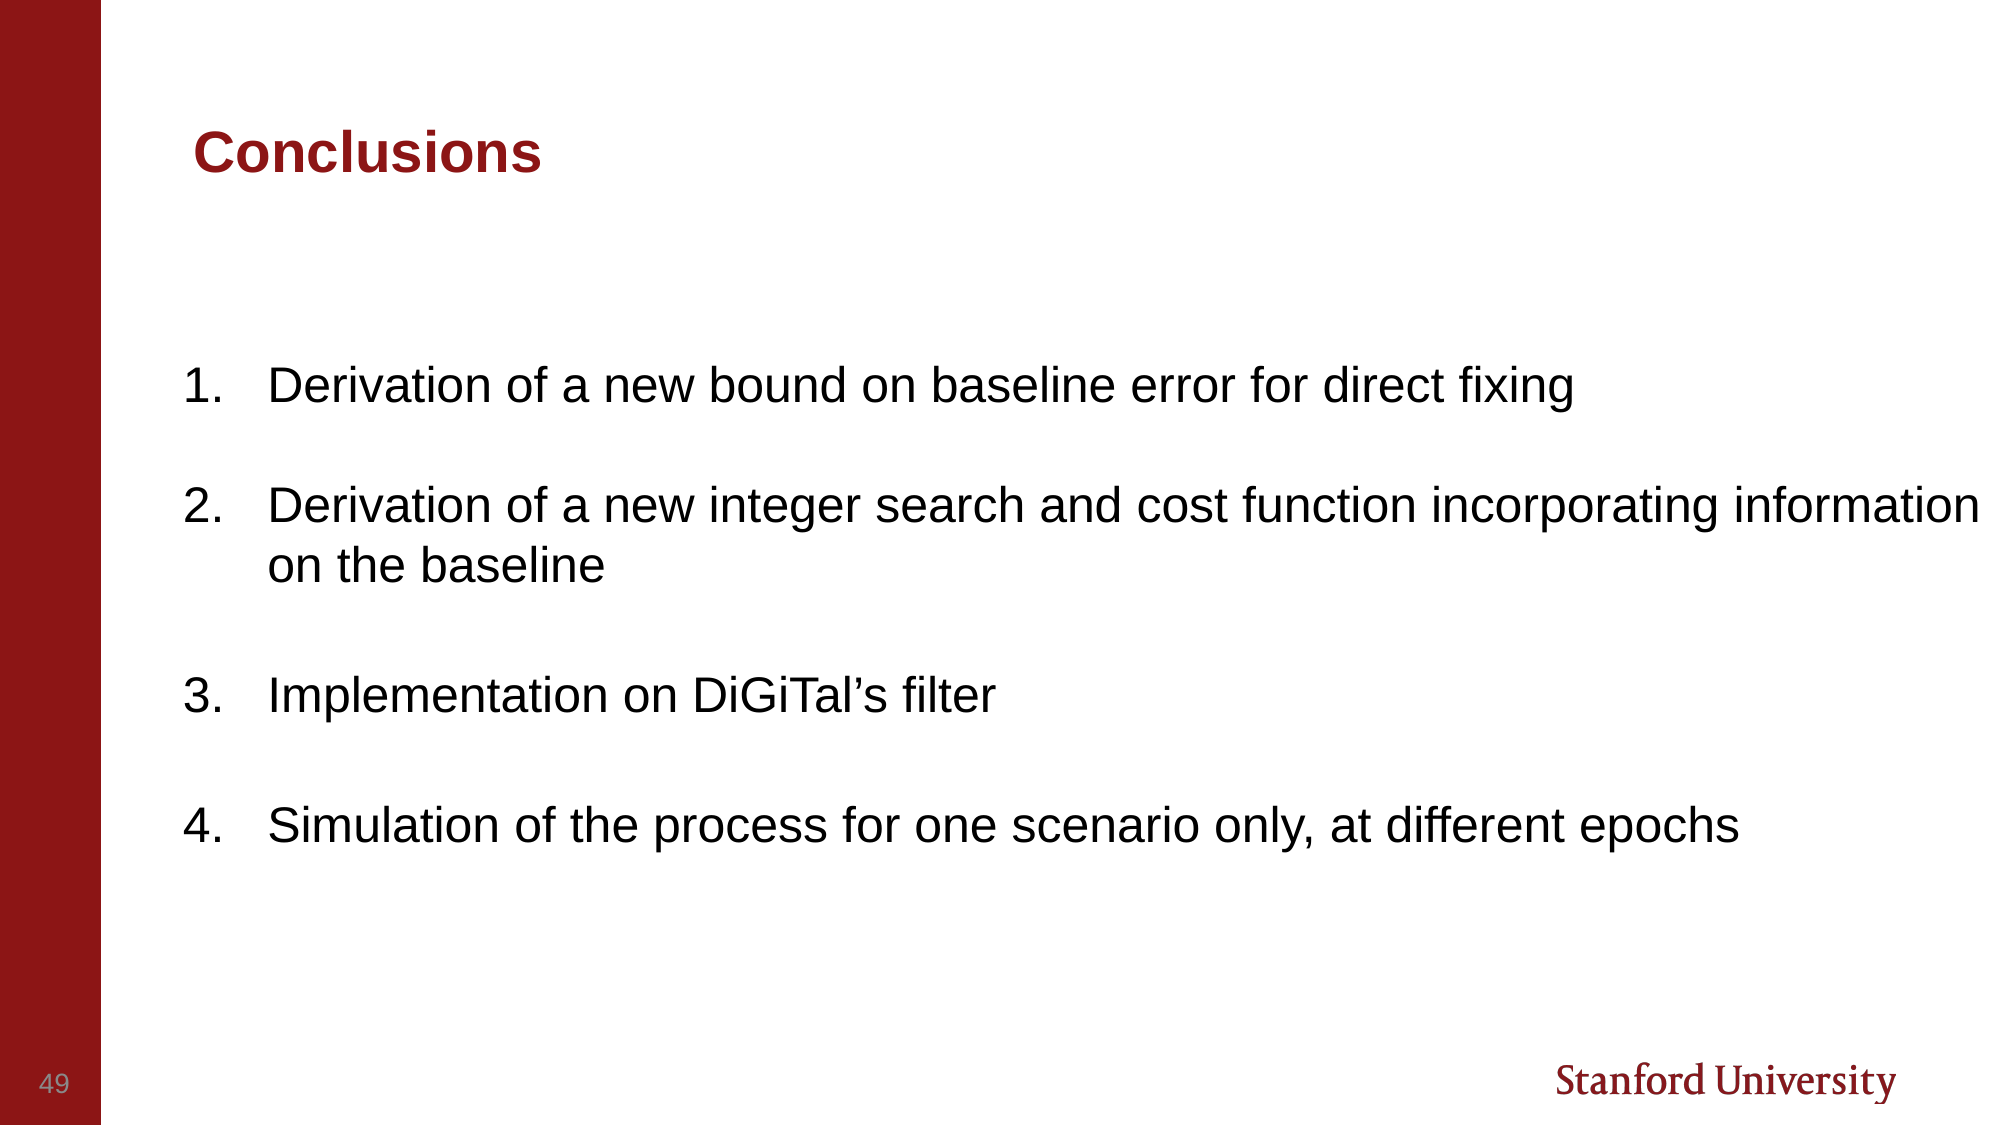

Conclusions
Derivation of a new bound on baseline error for direct fixing

Derivation of a new integer search and cost function incorporating information on the baseline

Implementation on DiGiTal’s filter

Simulation of the process for one scenario only, at different epochs
49